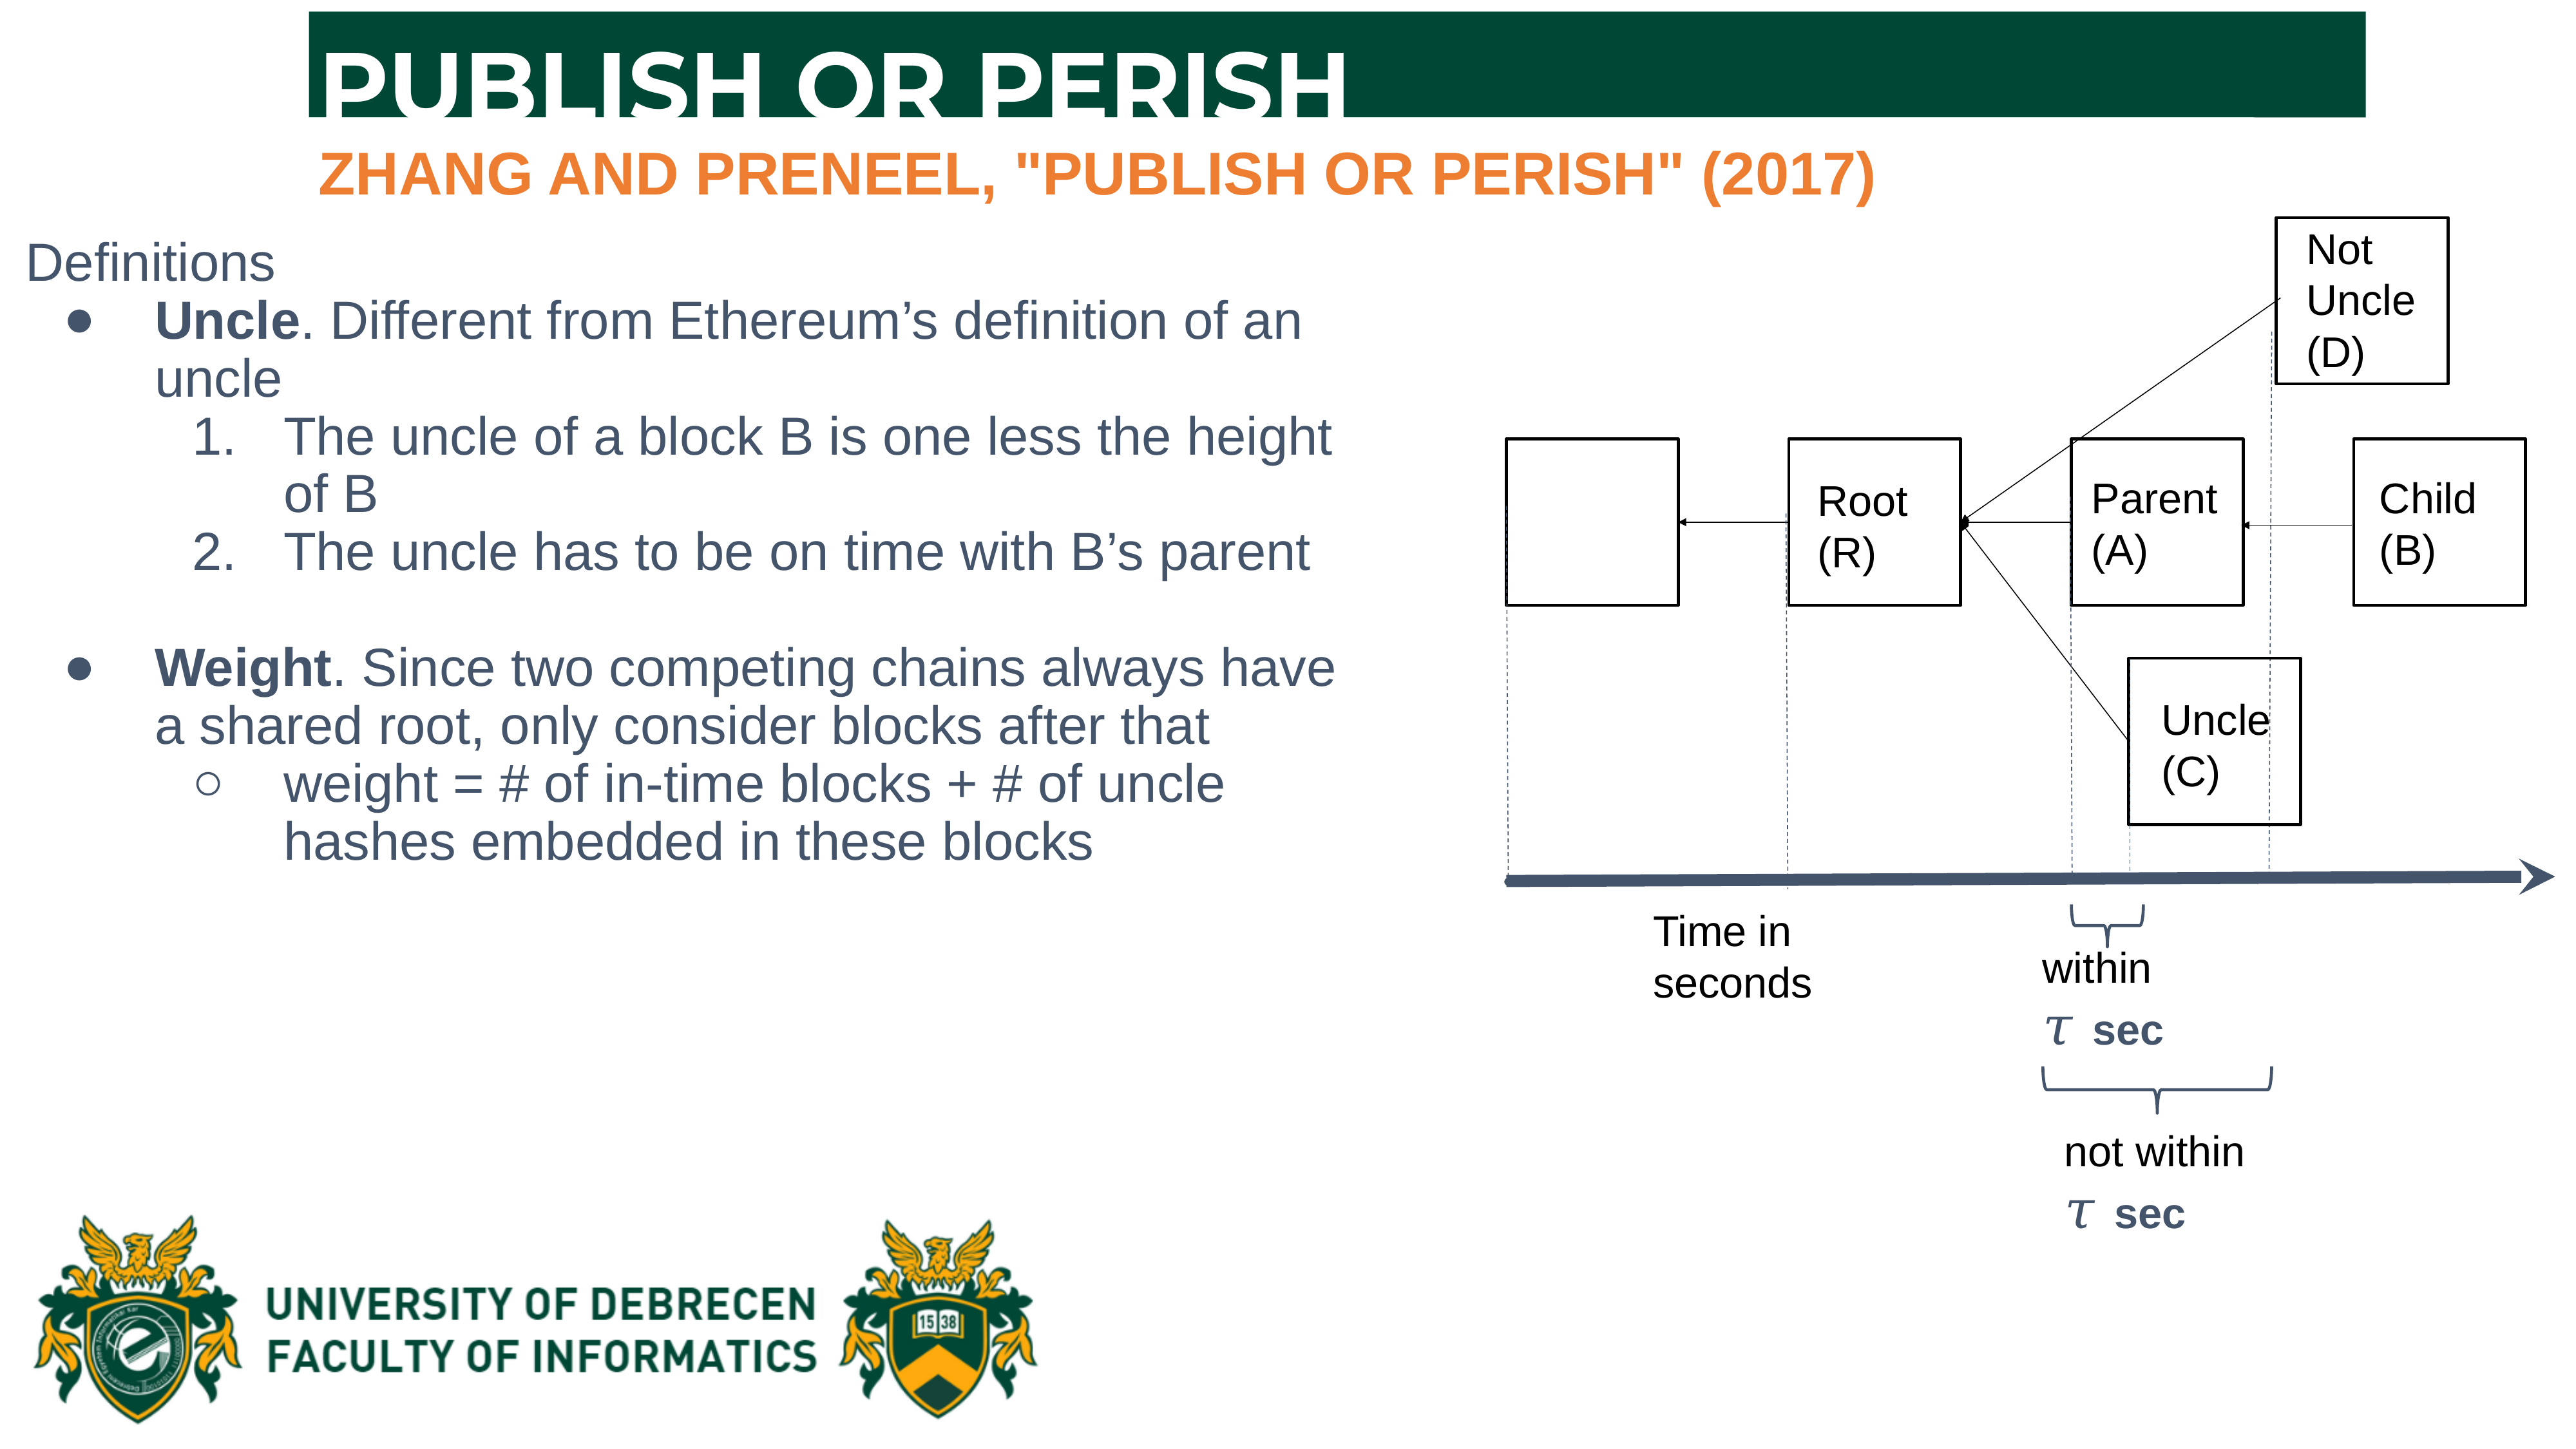

PUBLISH OR PERISH
ZHANG AND PRENEEL, "PUBLISH OR PERISH" (2017)
Not Uncle
(D)
Definitions
Uncle. Different from Ethereum’s definition of an uncle
The uncle of a block B is one less the height of B
The uncle has to be on time with B’s parent

Weight. Since two competing chains always have a shared root, only consider blocks after that
weight = # of in-time blocks + # of uncle hashes embedded in these blocks

Parent
(A)

Child
(B)
Root
(R)

Uncle
(C)
Time in seconds

within
𝜏 sec

not within
𝜏 sec